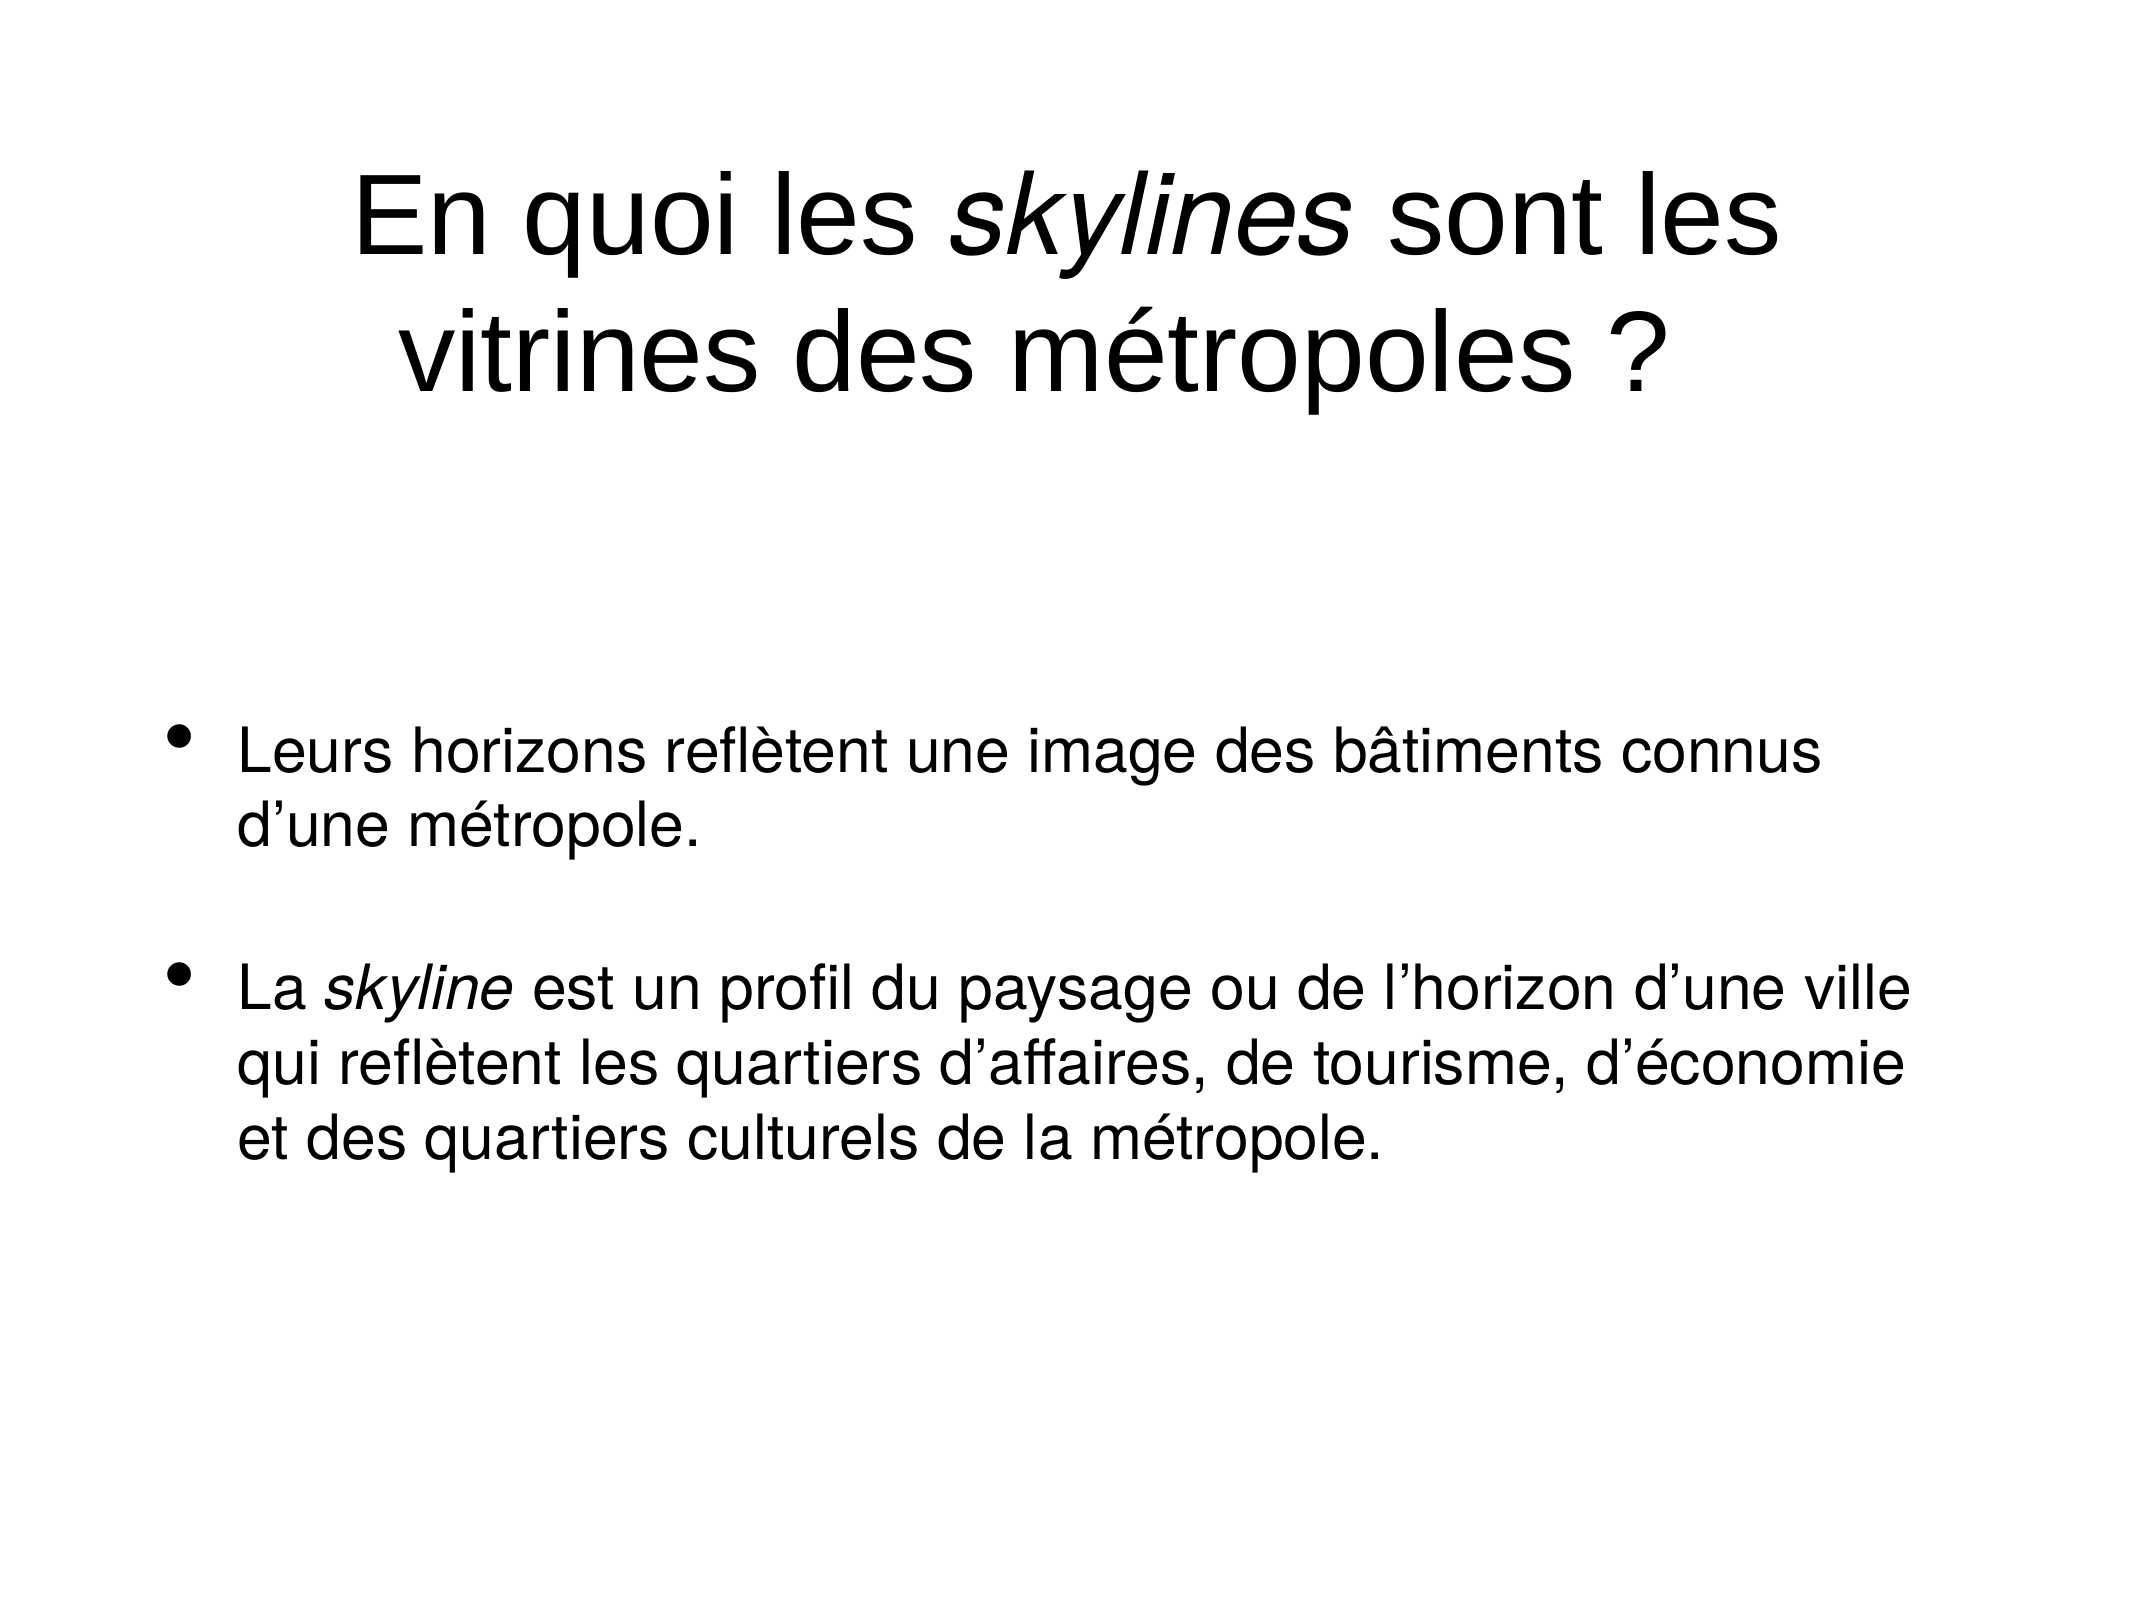

Leurs horizons reflètent une image des bâtiments connus d’une métropole.
La skyline est un profil du paysage ou de l’horizon d’une ville qui reflètent les quartiers d’affaires, de tourisme, d’économie et des quartiers culturels de la métropole.
En quoi les skylines sont les vitrines des métropoles ?